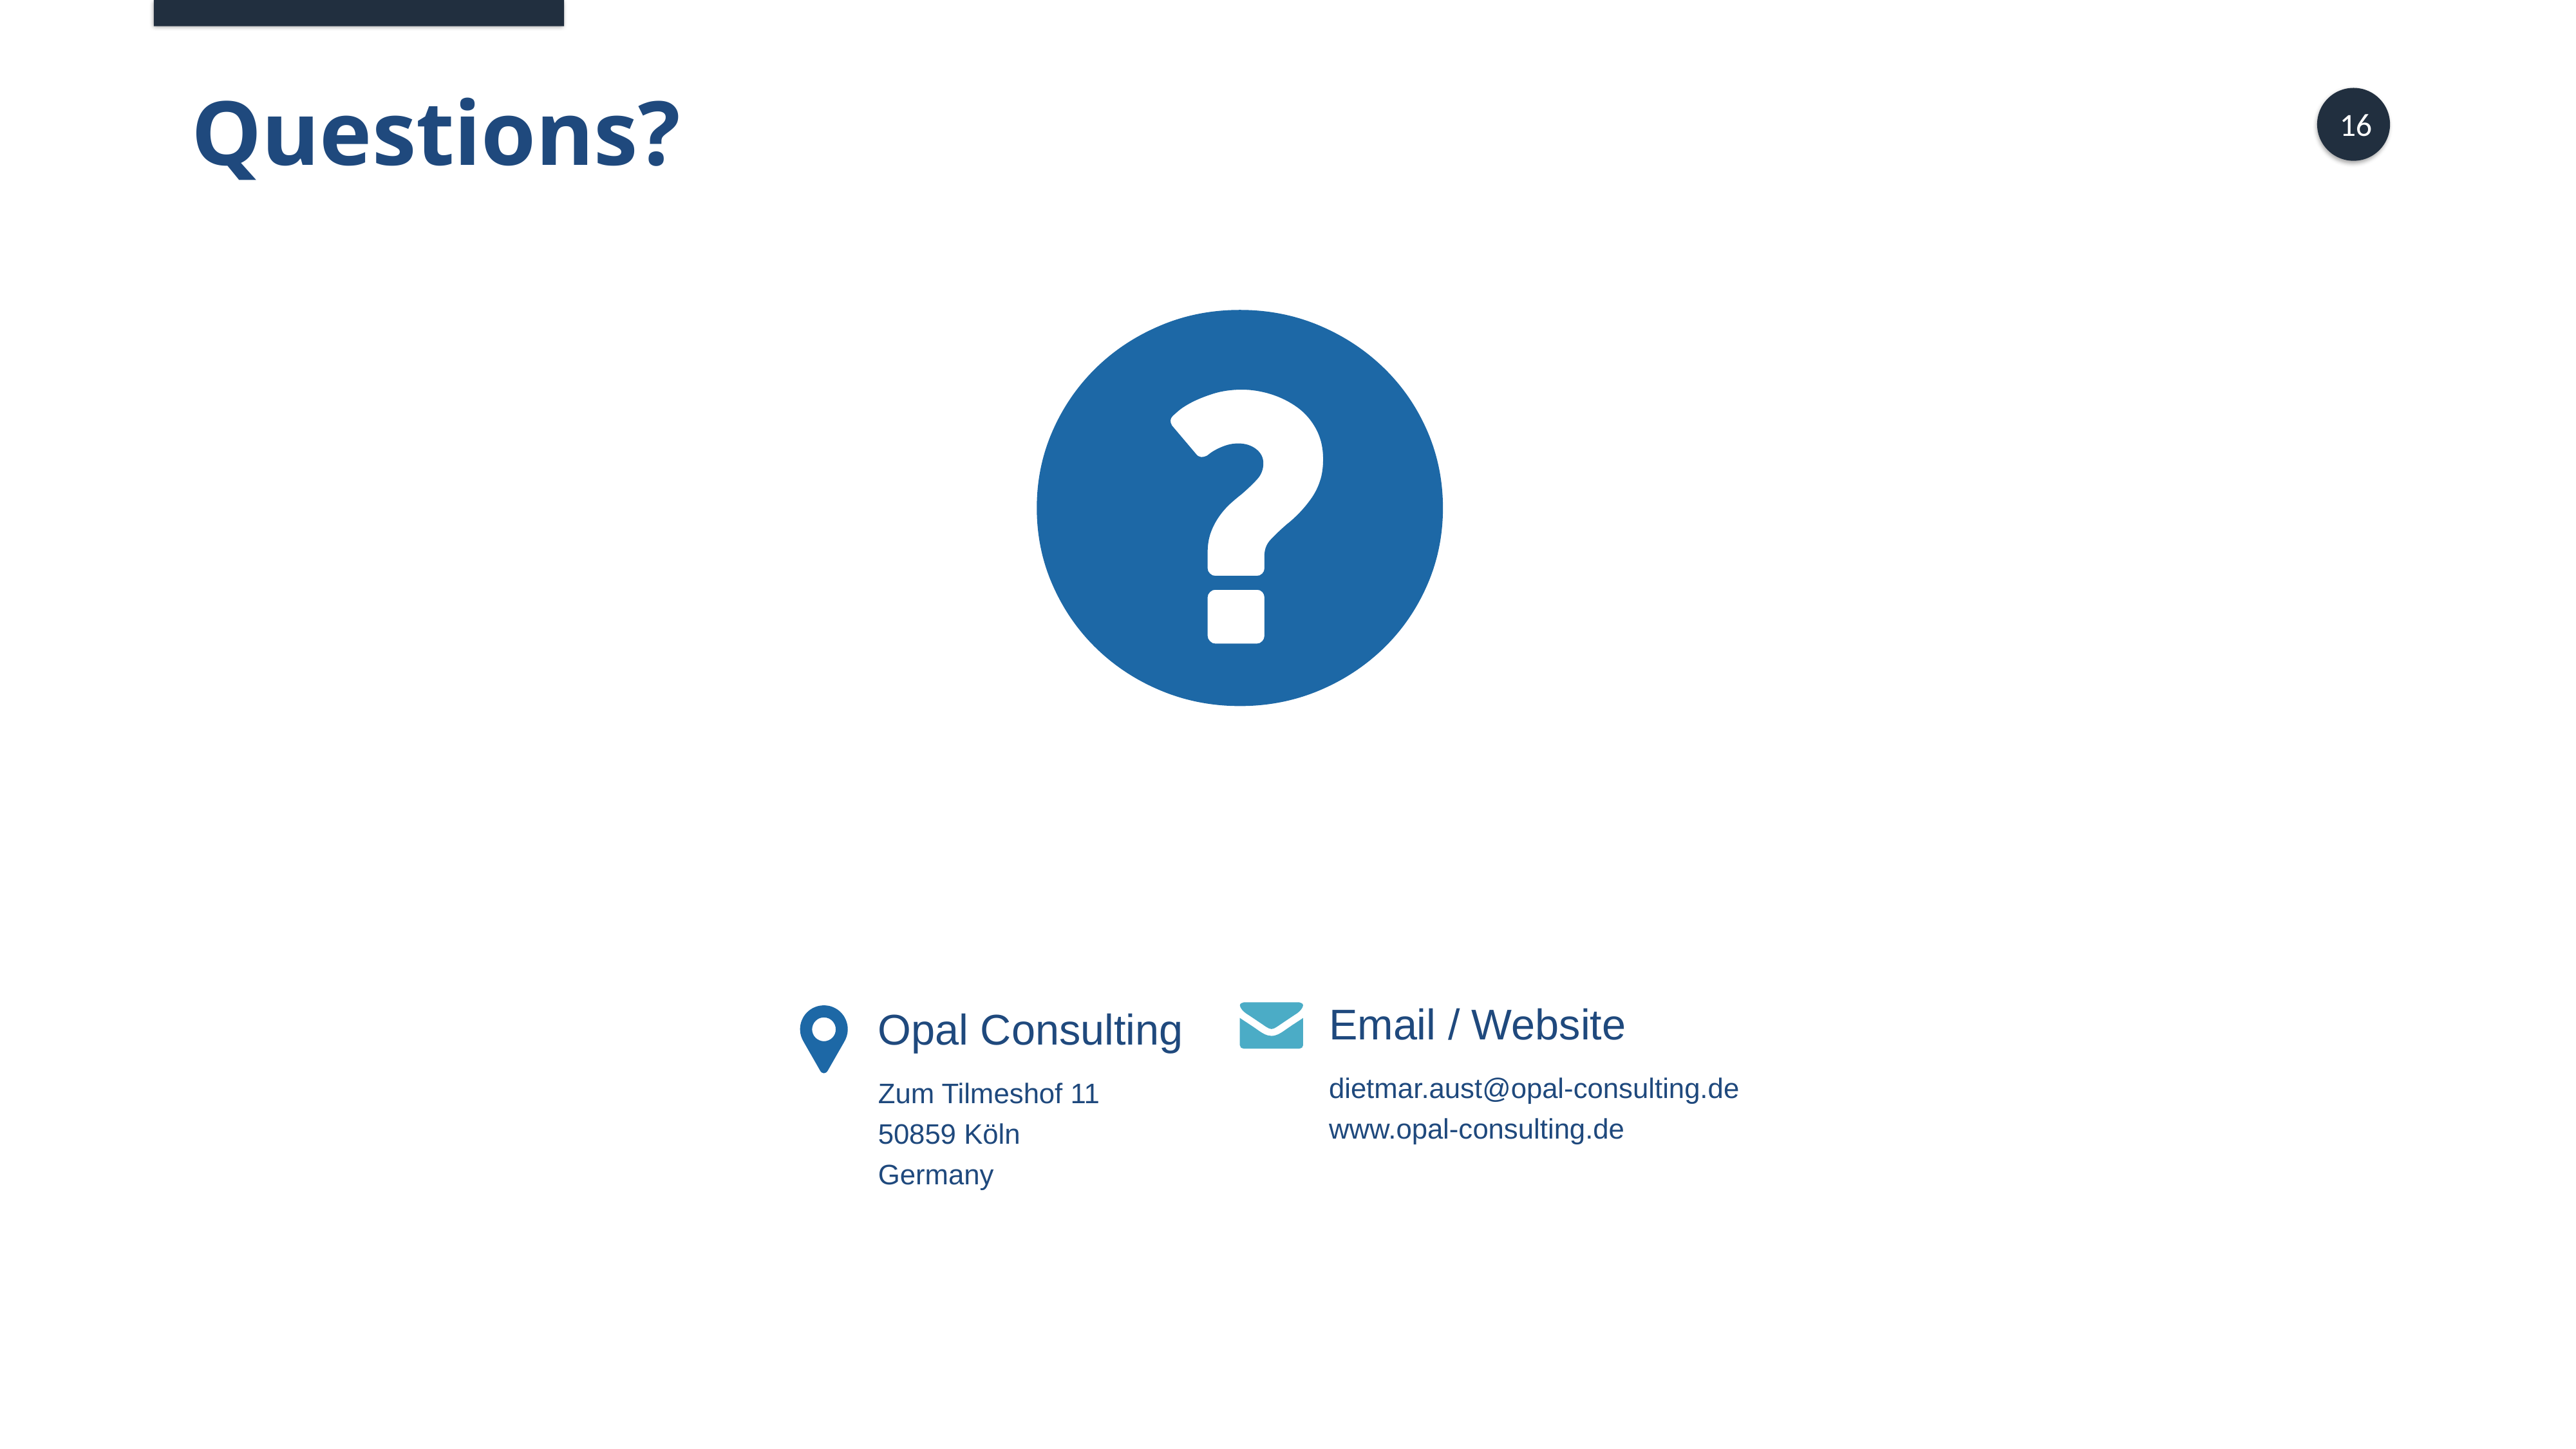

Questions?

Email / Website
dietmar.aust@opal-consulting.de
www.opal-consulting.de
Opal Consulting
Zum Tilmeshof 11
50859 Köln
Germany